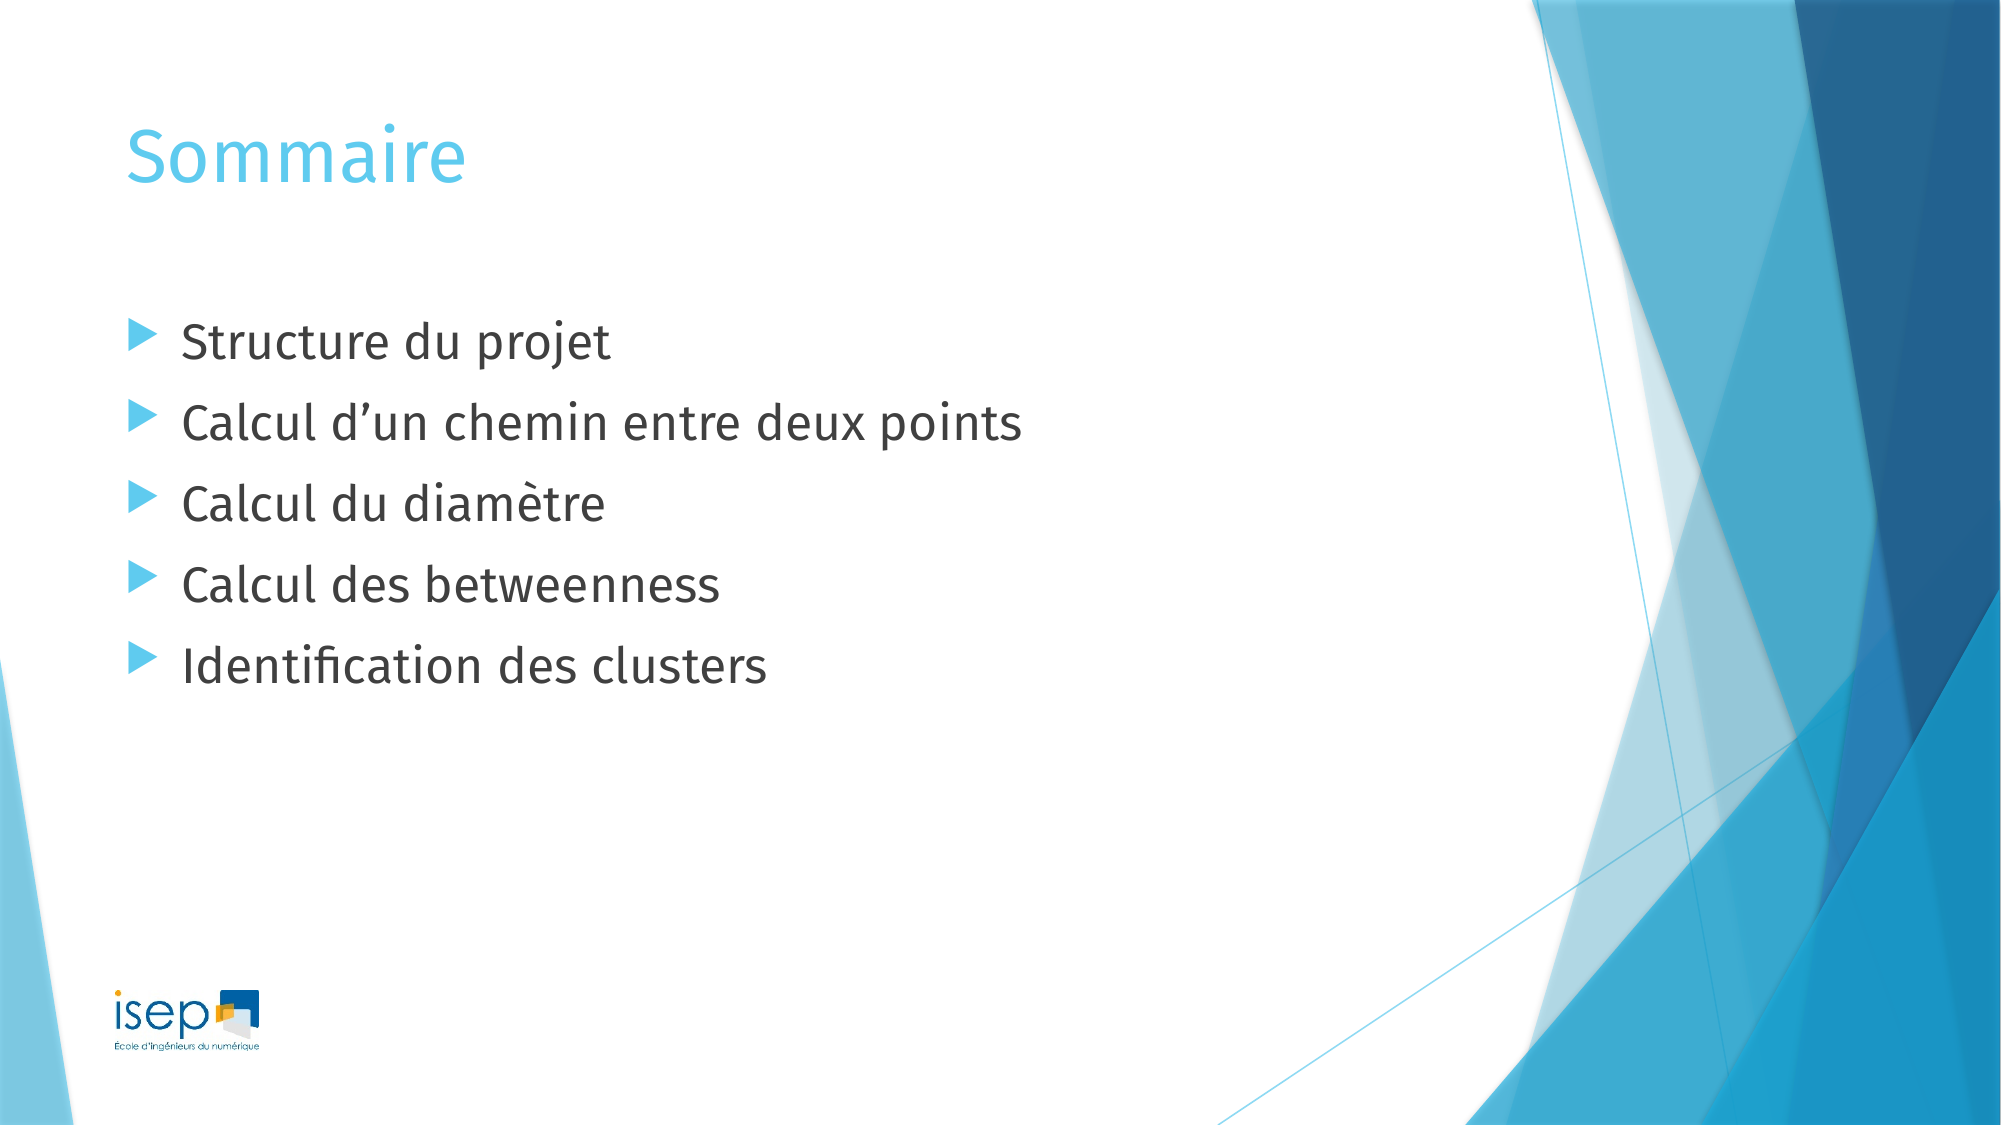

# Sommaire
Structure du projet
Calcul d’un chemin entre deux points
Calcul du diamètre
Calcul des betweenness
Identification des clusters